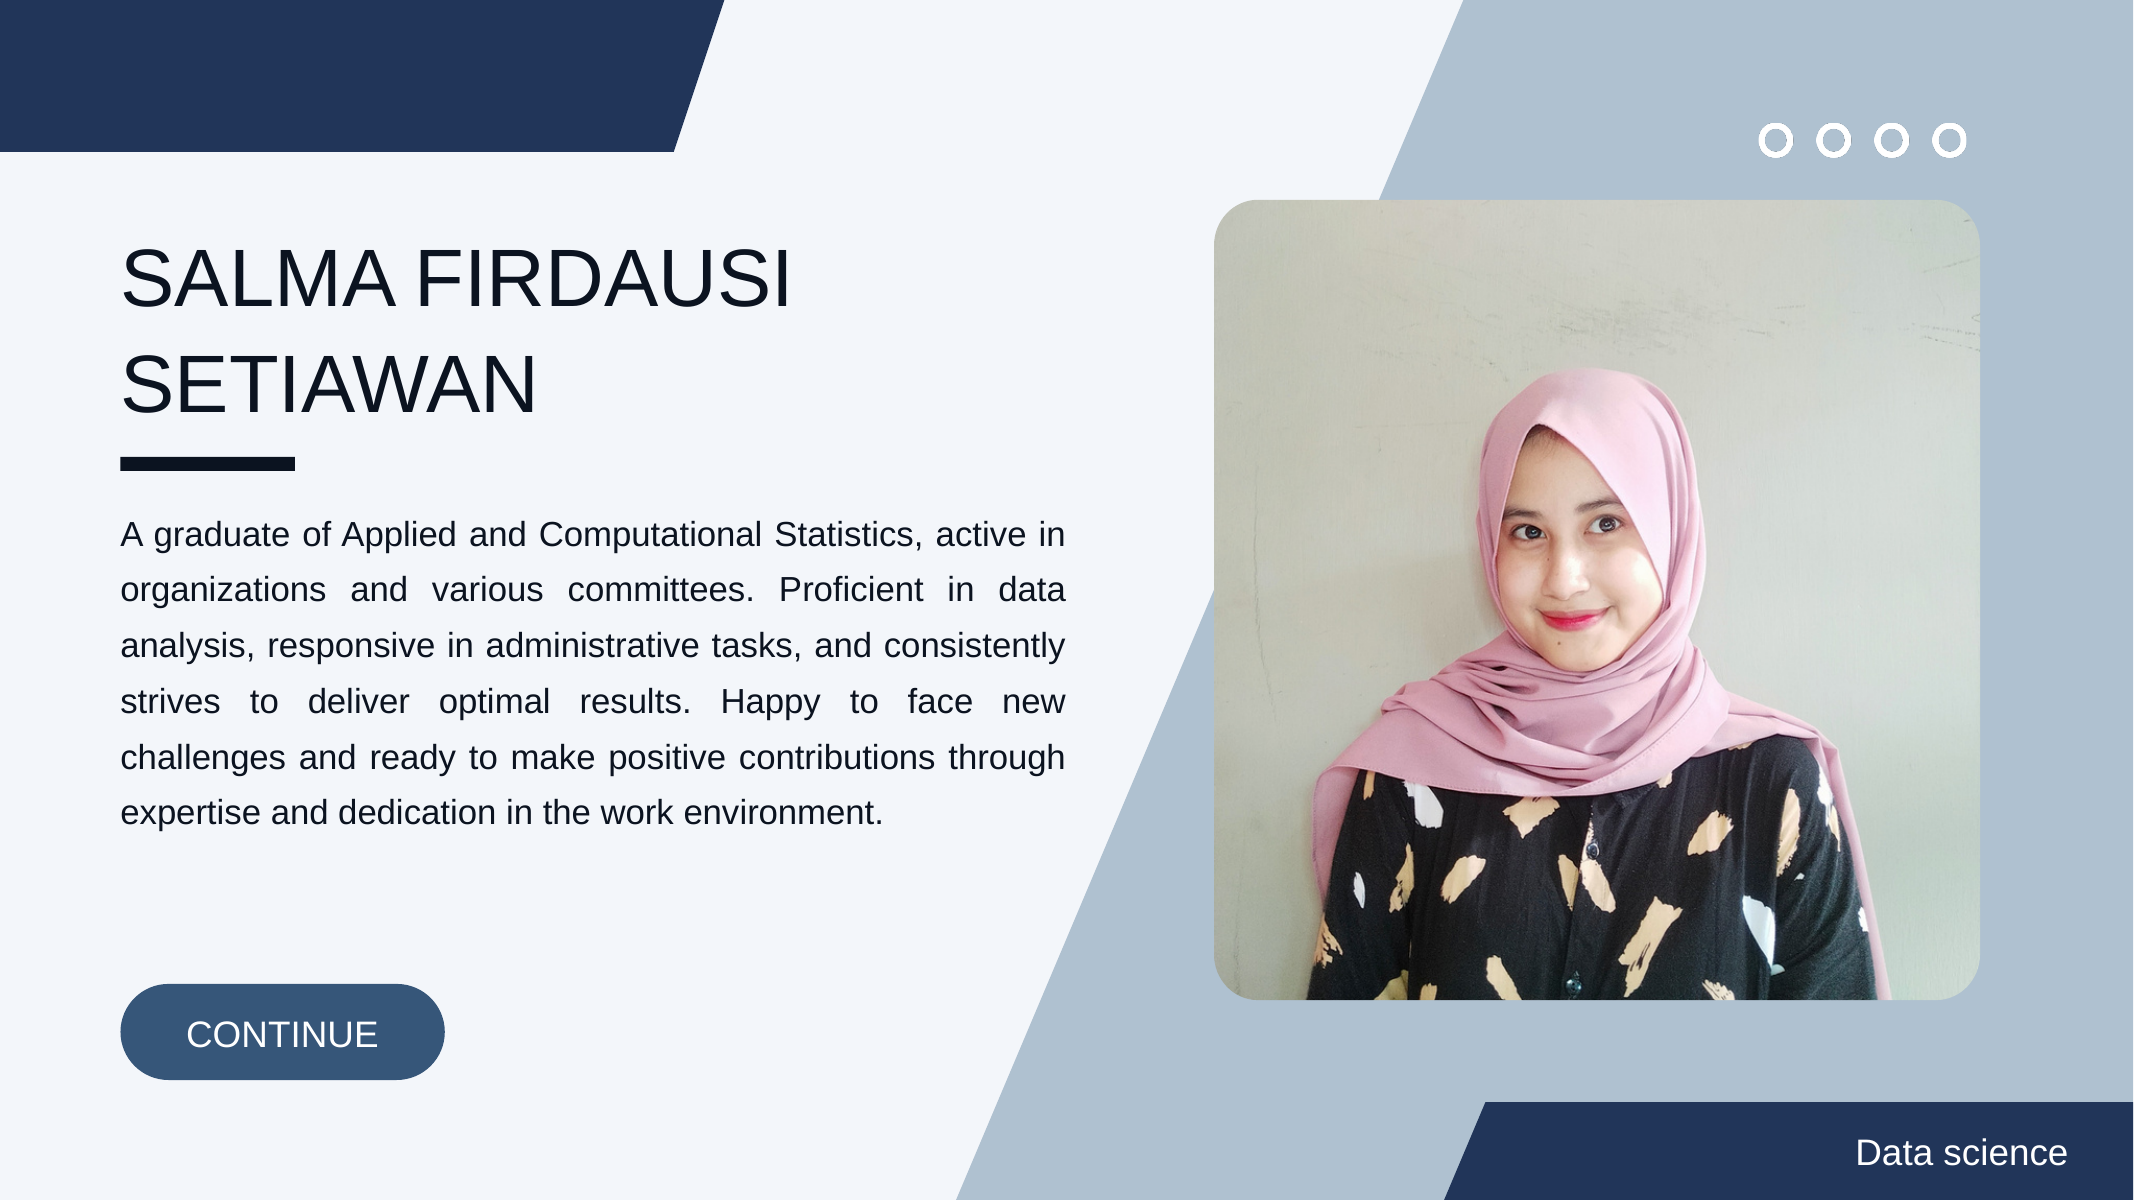

SALMA FIRDAUSI
SETIAWAN

A graduate of Applied and Computational Statistics, active in organizations and various committees. Proficient in data analysis, responsive in administrative tasks, and consistently strives to deliver optimal results. Happy to face new challenges and ready to make positive contributions through expertise and dedication in the work environment.

CONTINUE

Data science